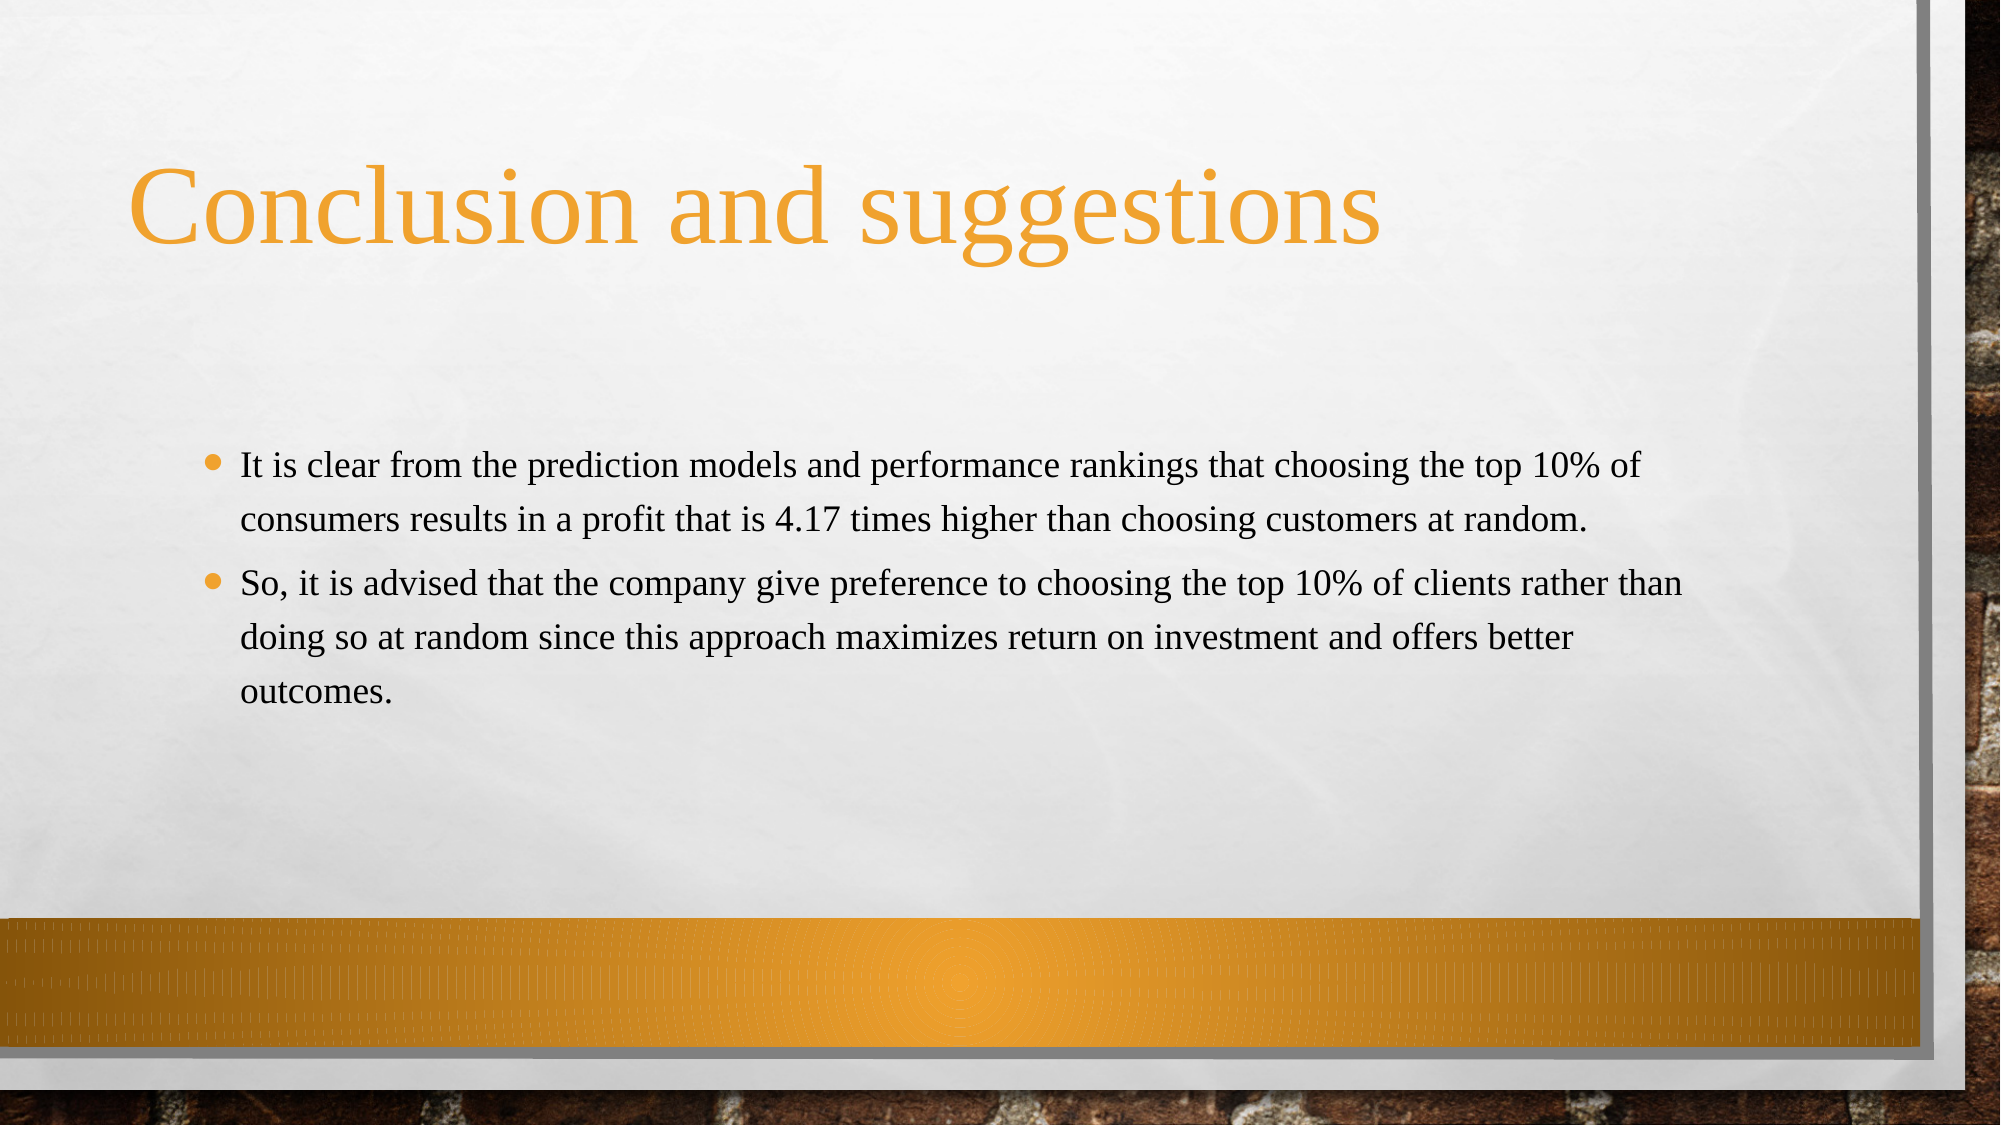

# Conclusion and suggestions
It is clear from the prediction models and performance rankings that choosing the top 10% of consumers results in a profit that is 4.17 times higher than choosing customers at random.
So, it is advised that the company give preference to choosing the top 10% of clients rather than doing so at random since this approach maximizes return on investment and offers better outcomes.